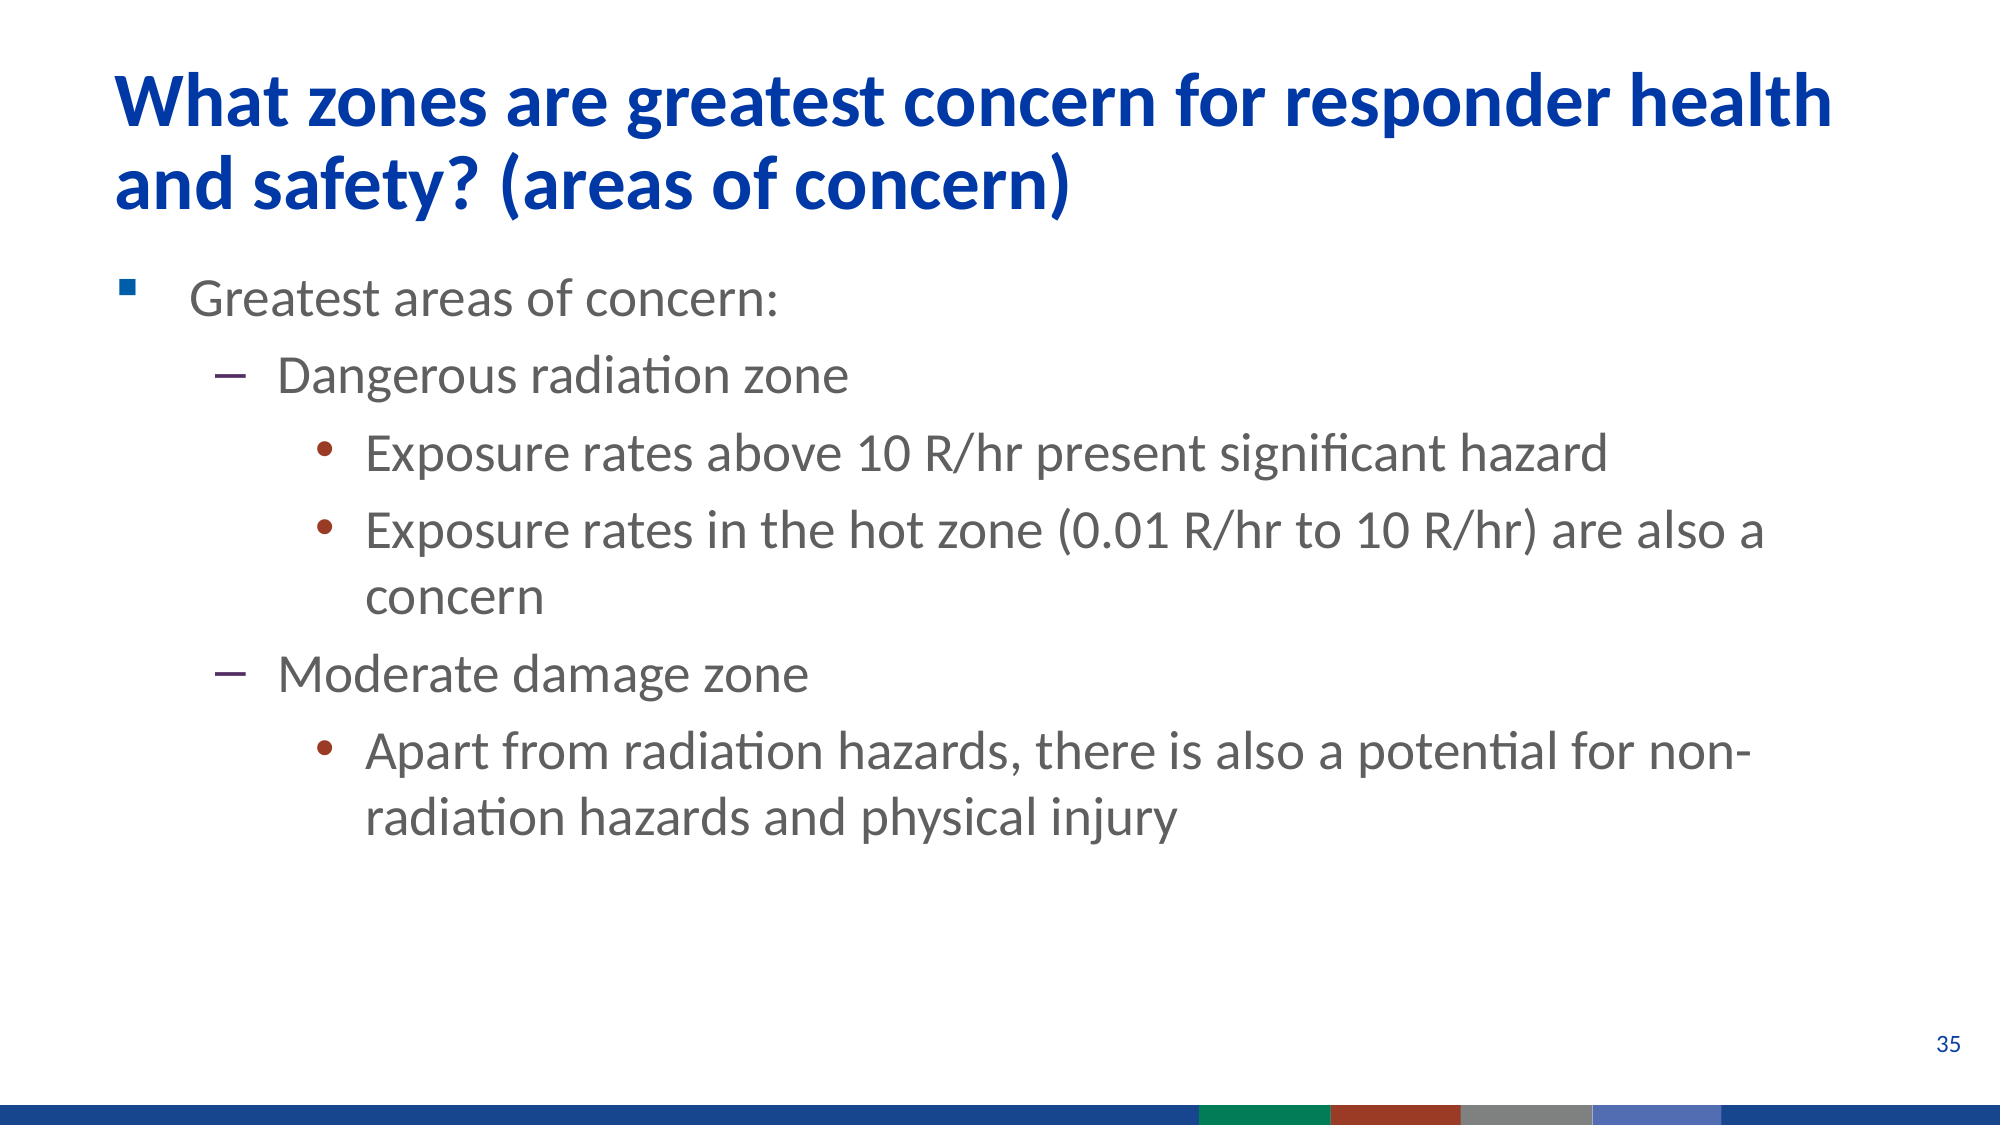

# What zones are greatest concern for responder health and safety? (areas of concern)
Greatest areas of concern:
Dangerous radiation zone
Exposure rates above 10 R/hr present significant hazard
Exposure rates in the hot zone (0.01 R/hr to 10 R/hr) are also a concern
Moderate damage zone
Apart from radiation hazards, there is also a potential for non-radiation hazards and physical injury

35